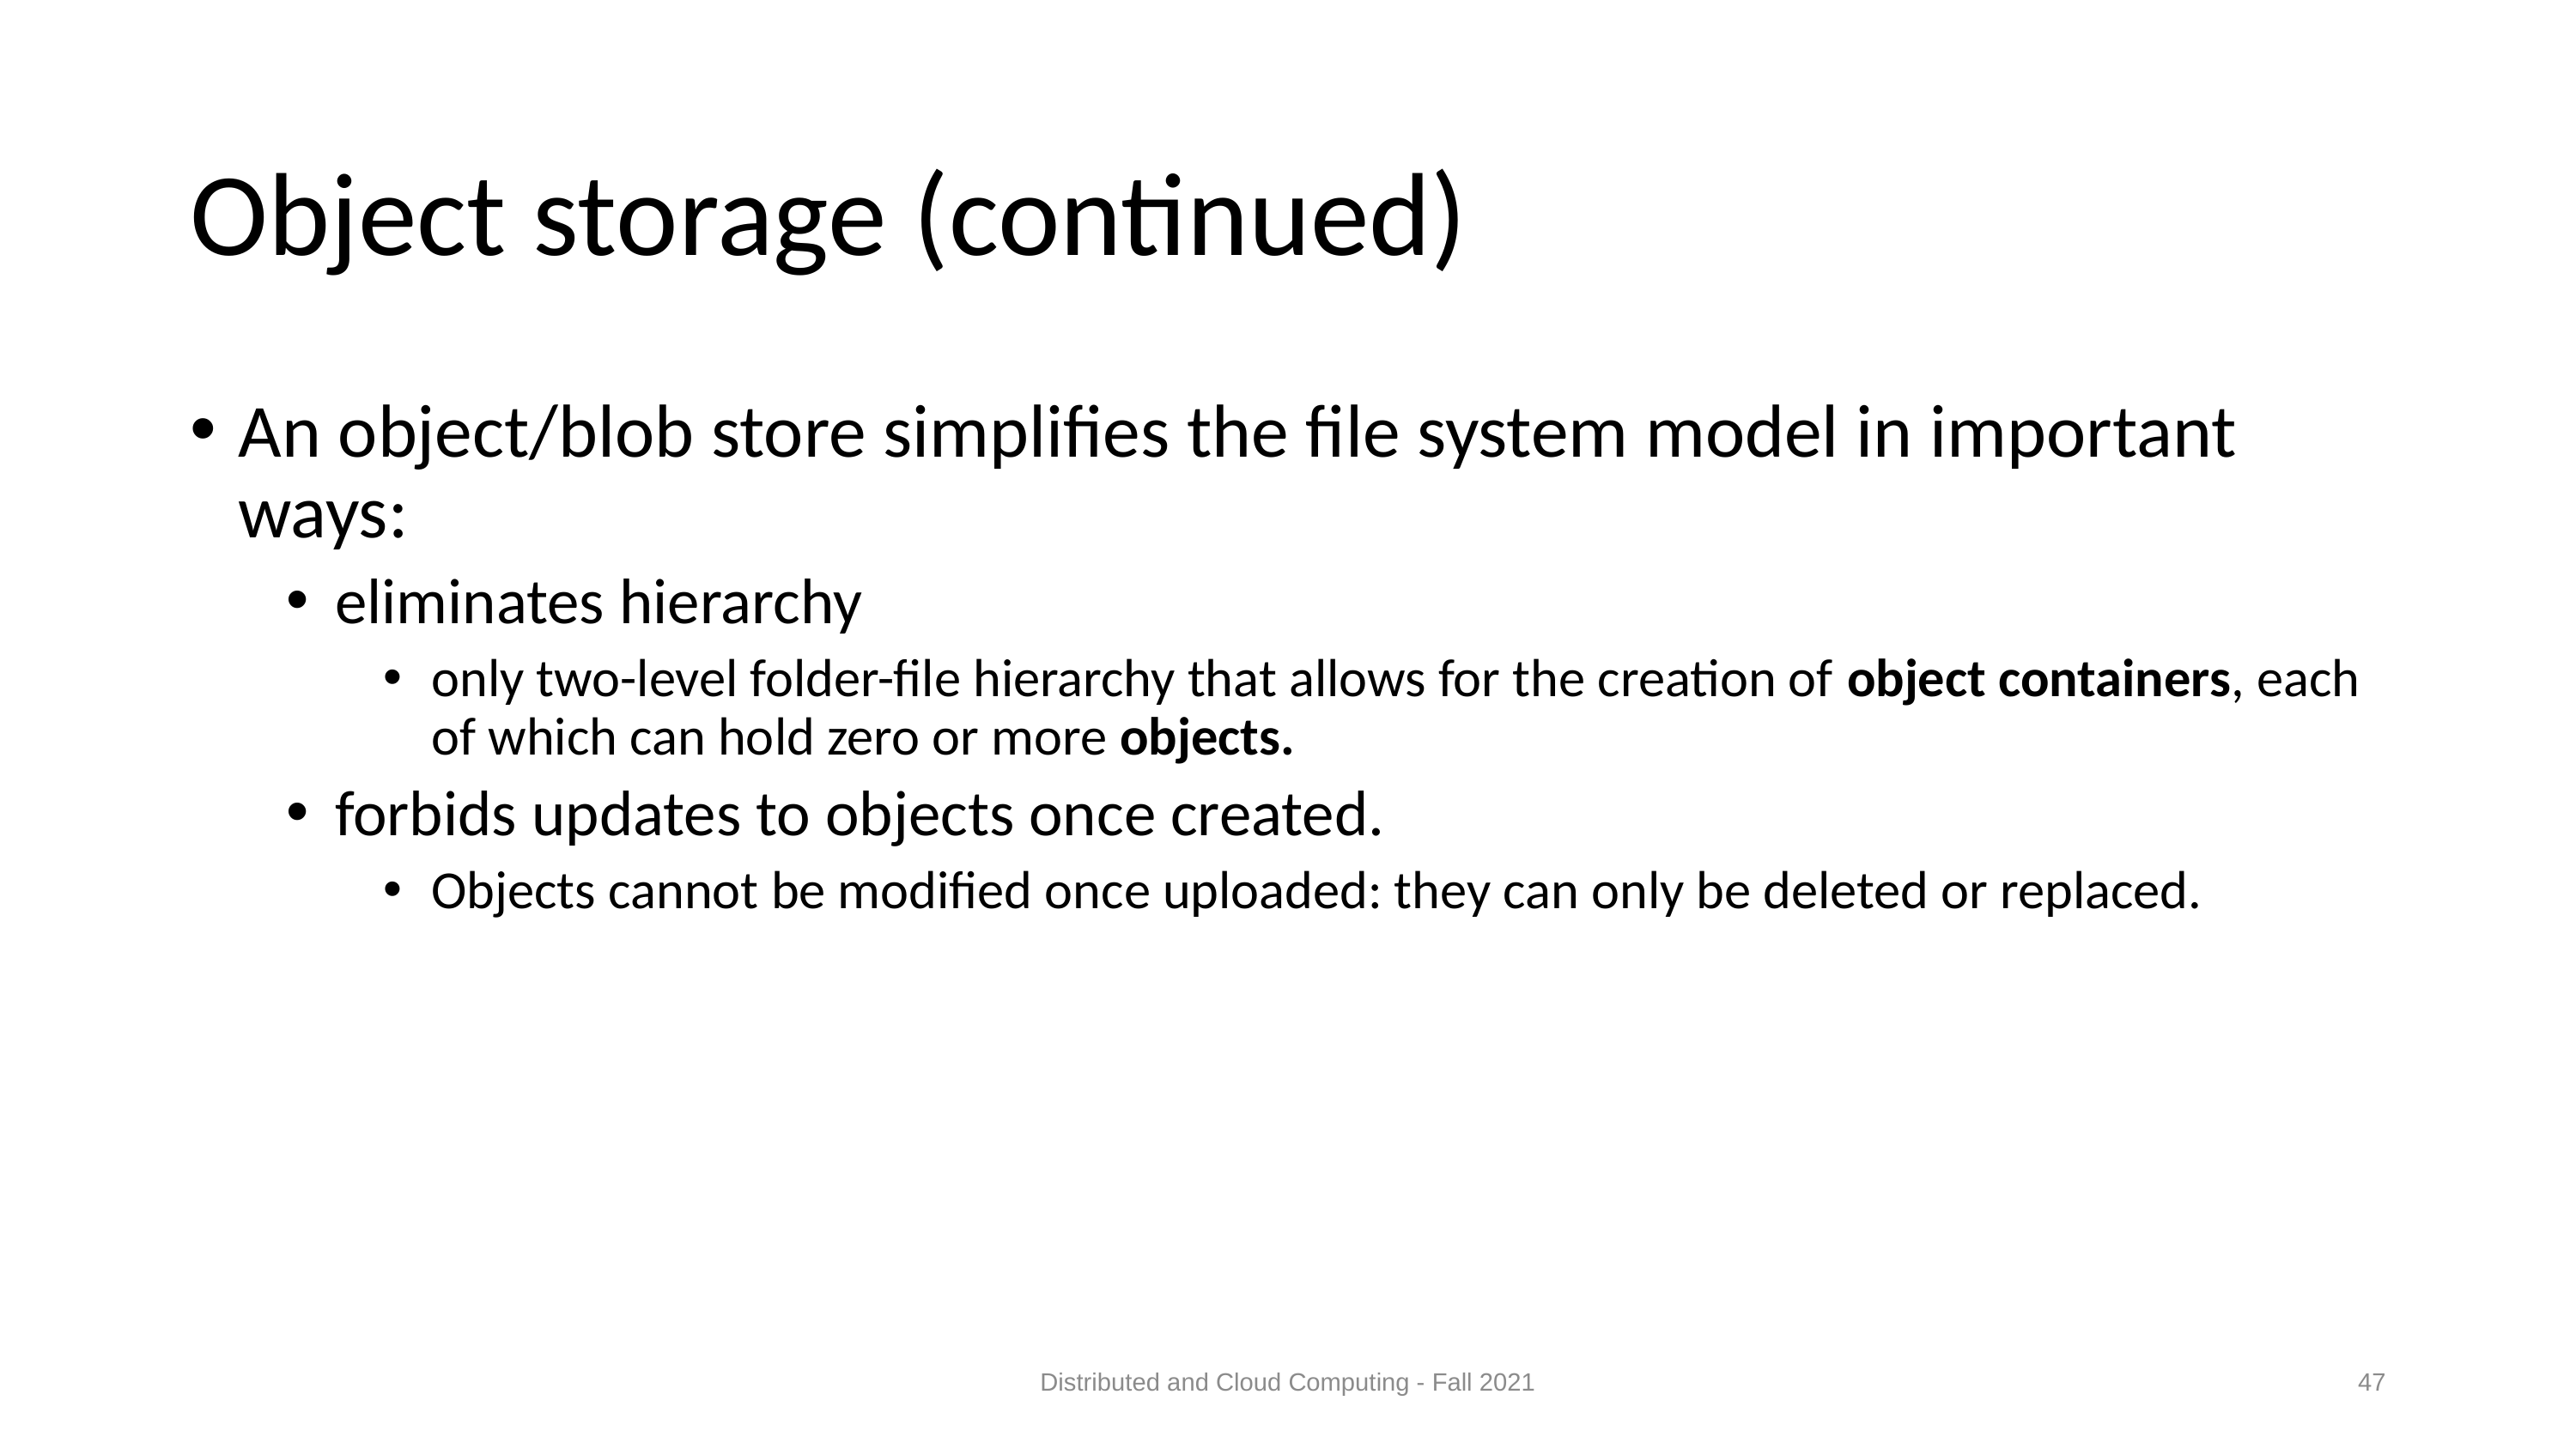

# Object storage (continued)
An object/blob store simplifies the file system model in important ways:
eliminates hierarchy
only two-level folder-file hierarchy that allows for the creation of object containers, each of which can hold zero or more objects.
forbids updates to objects once created.
Objects cannot be modified once uploaded: they can only be deleted or replaced.

Distributed and Cloud Computing - Fall 2021
47